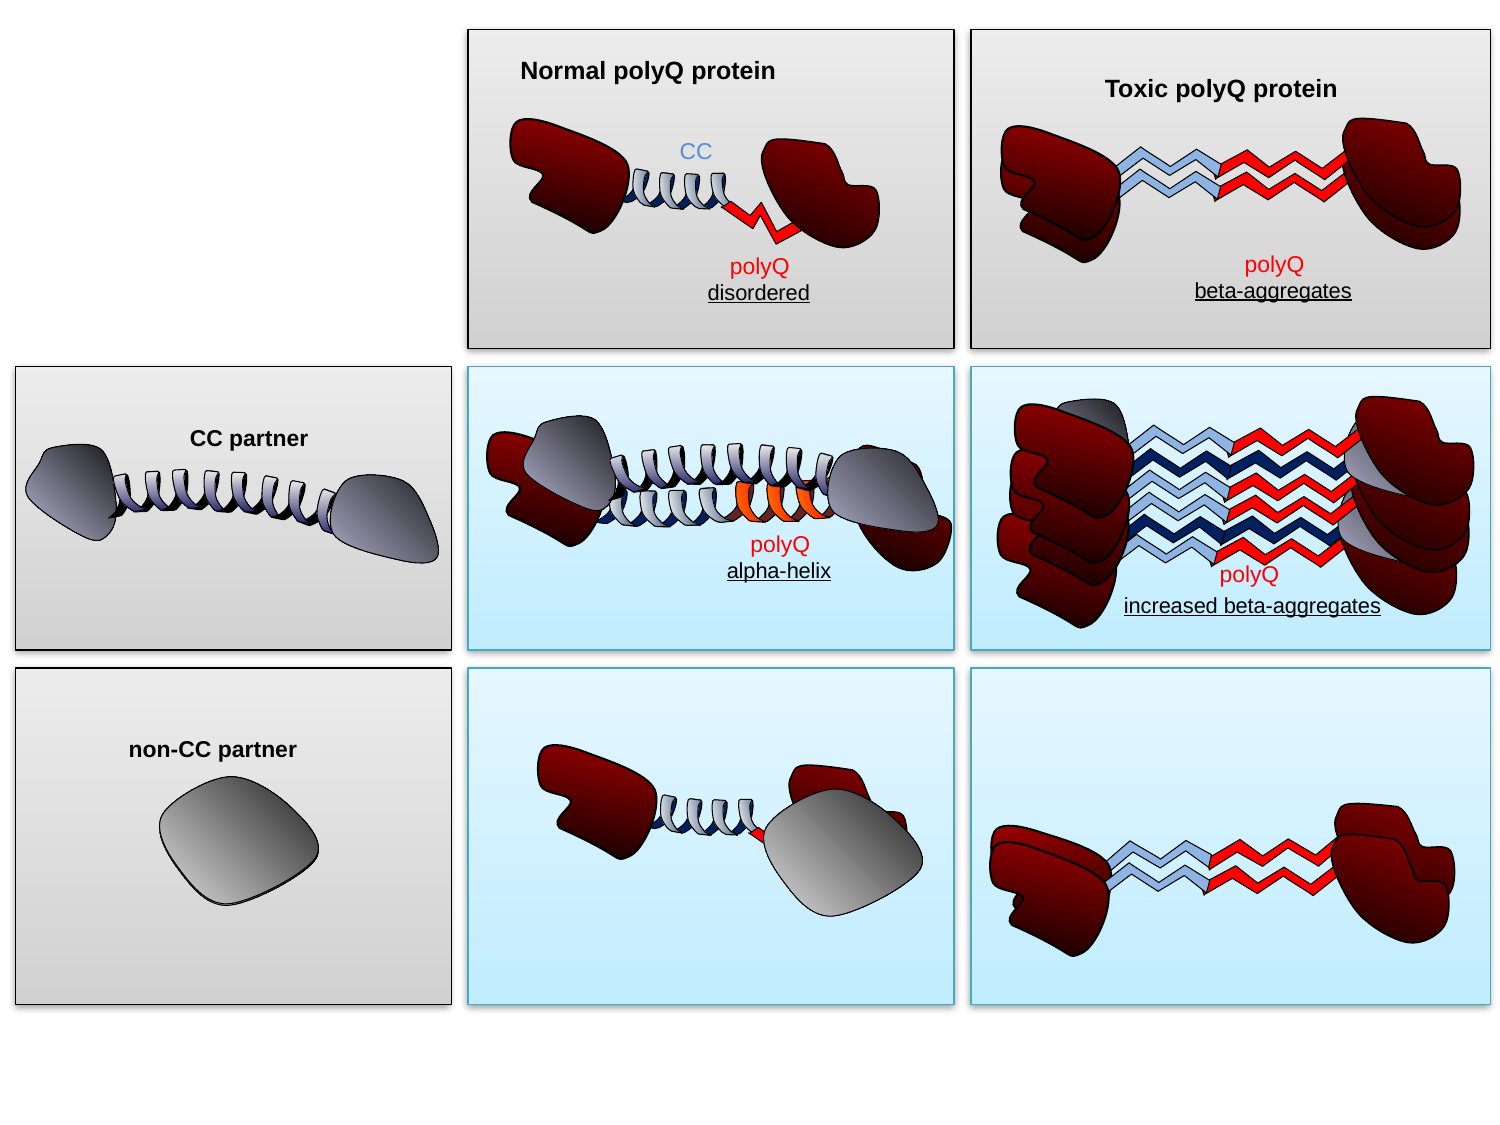

Normal polyQ protein
Toxic polyQ protein

CC

polyQ
polyQ
beta-aggregates
disordered

polyQ
increased beta-aggregates
CC partner

polyQ
alpha-helix

non-CC partner